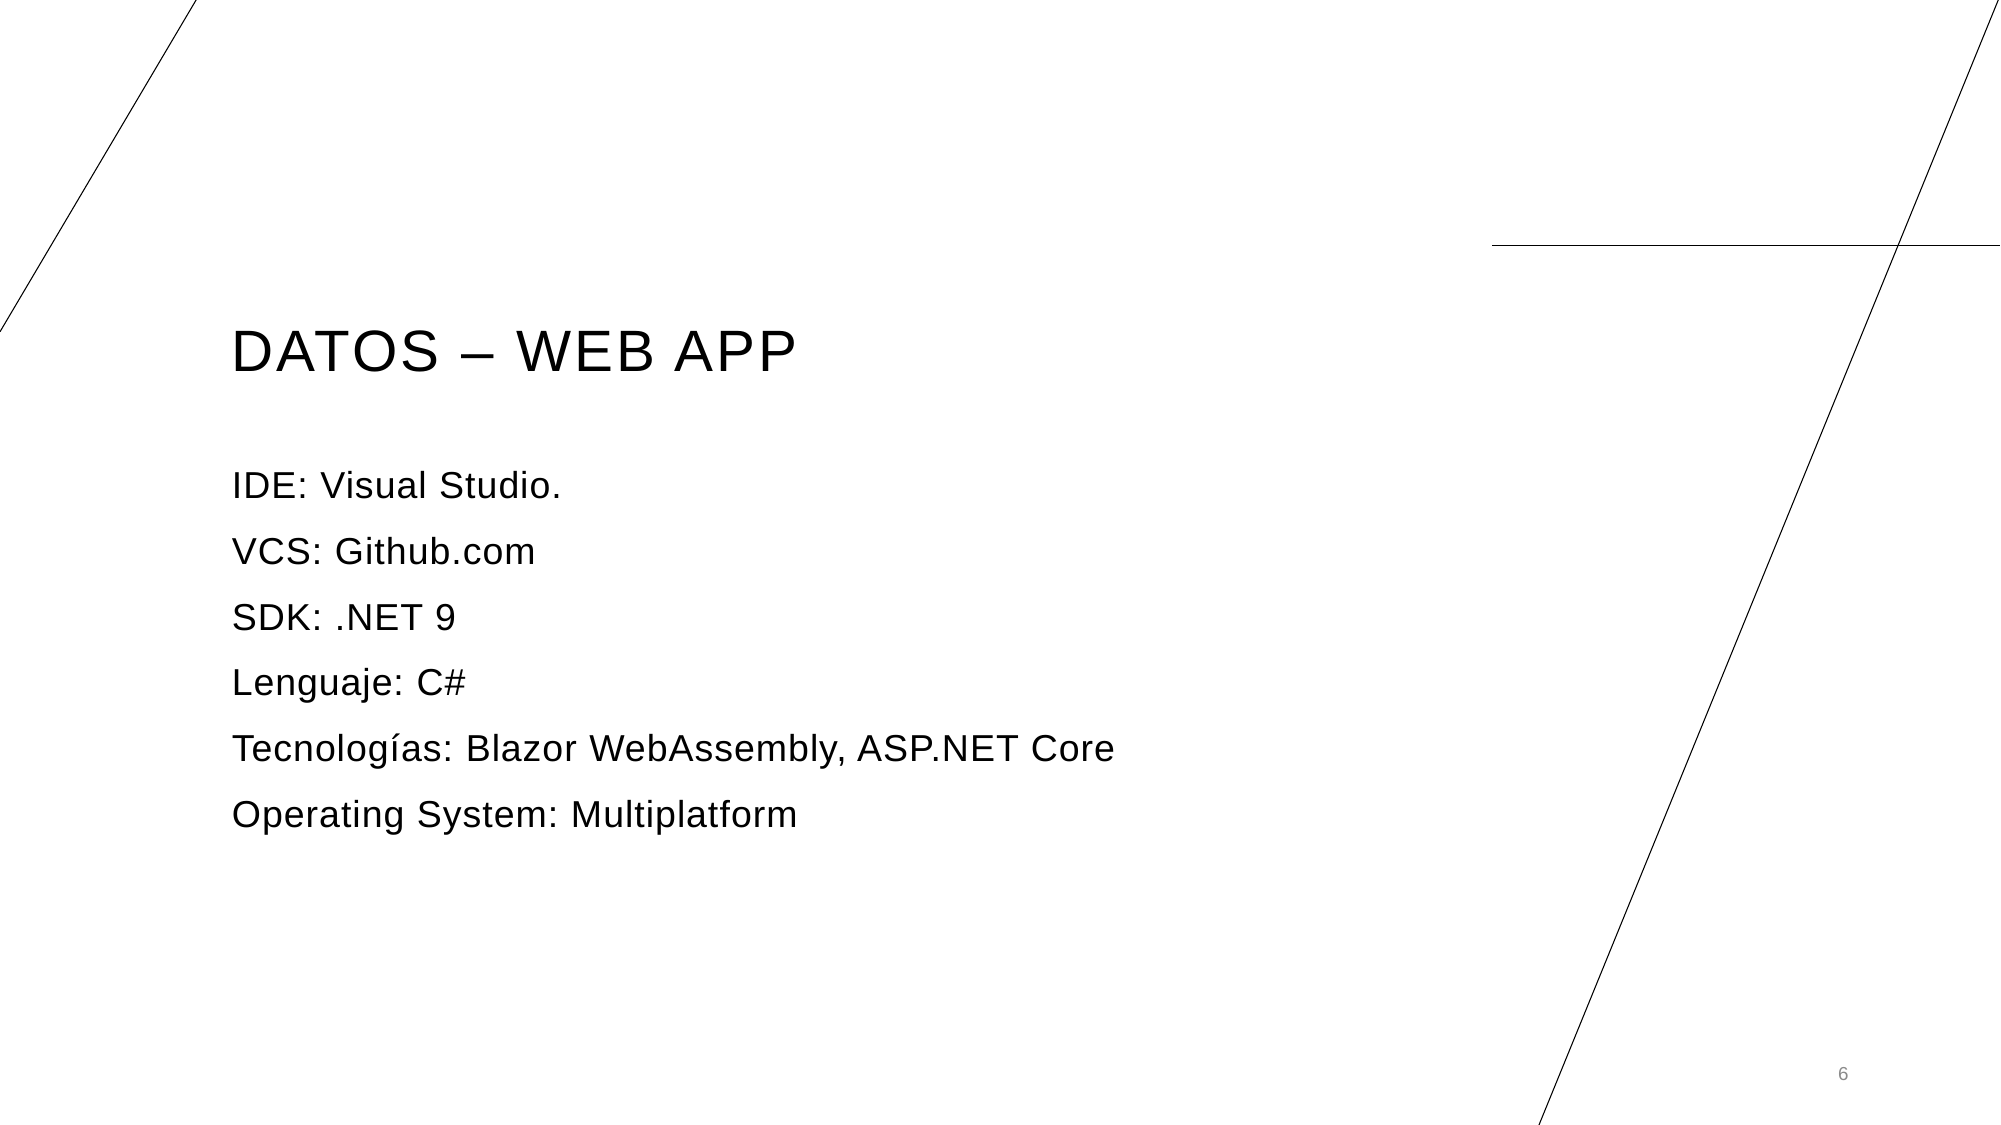

# DATOS – WEB APP
IDE: Visual Studio.
VCS: Github.com
SDK: .NET 9
Lenguaje: C#
Tecnologías: Blazor WebAssembly, ASP.NET Core
Operating System: Multiplatform
6